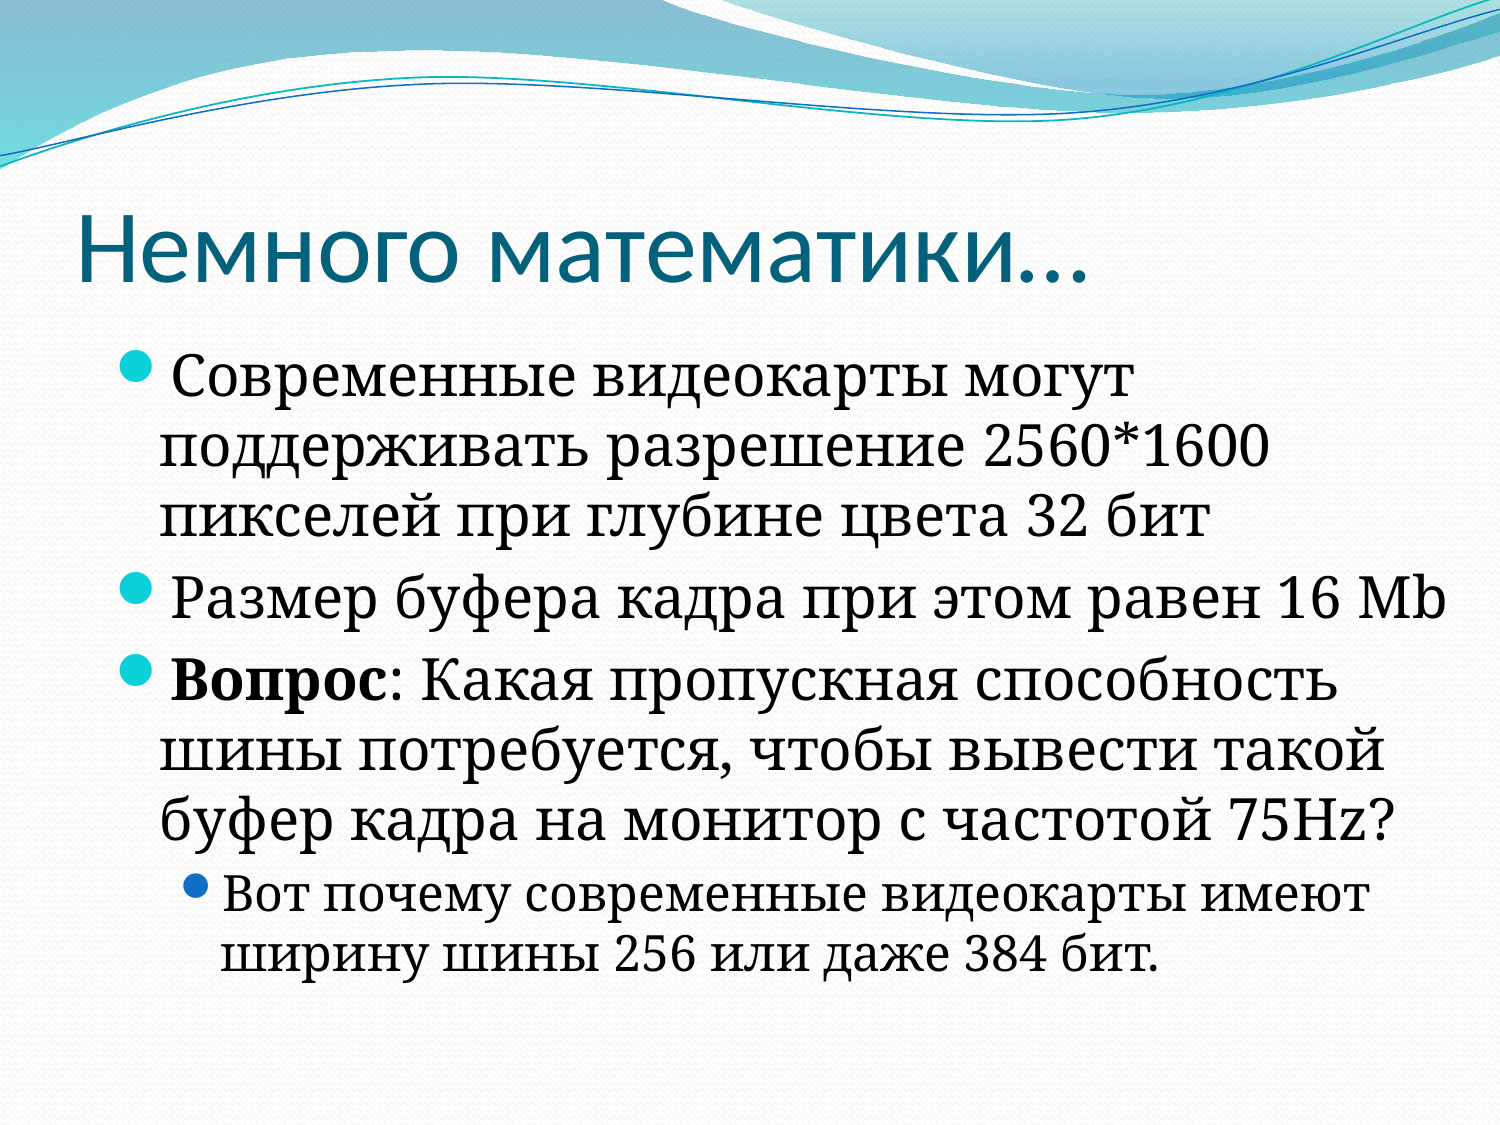

# Немного математики…
Современные видеокарты могут поддерживать разрешение 2560*1600 пикселей при глубине цвета 32 бит
Размер буфера кадра при этом равен 16 Mb
Вопрос: Какая пропускная способность шины потребуется, чтобы вывести такой буфер кадра на монитор с частотой 75Hz?
Вот почему современные видеокарты имеют ширину шины 256 или даже 384 бит.